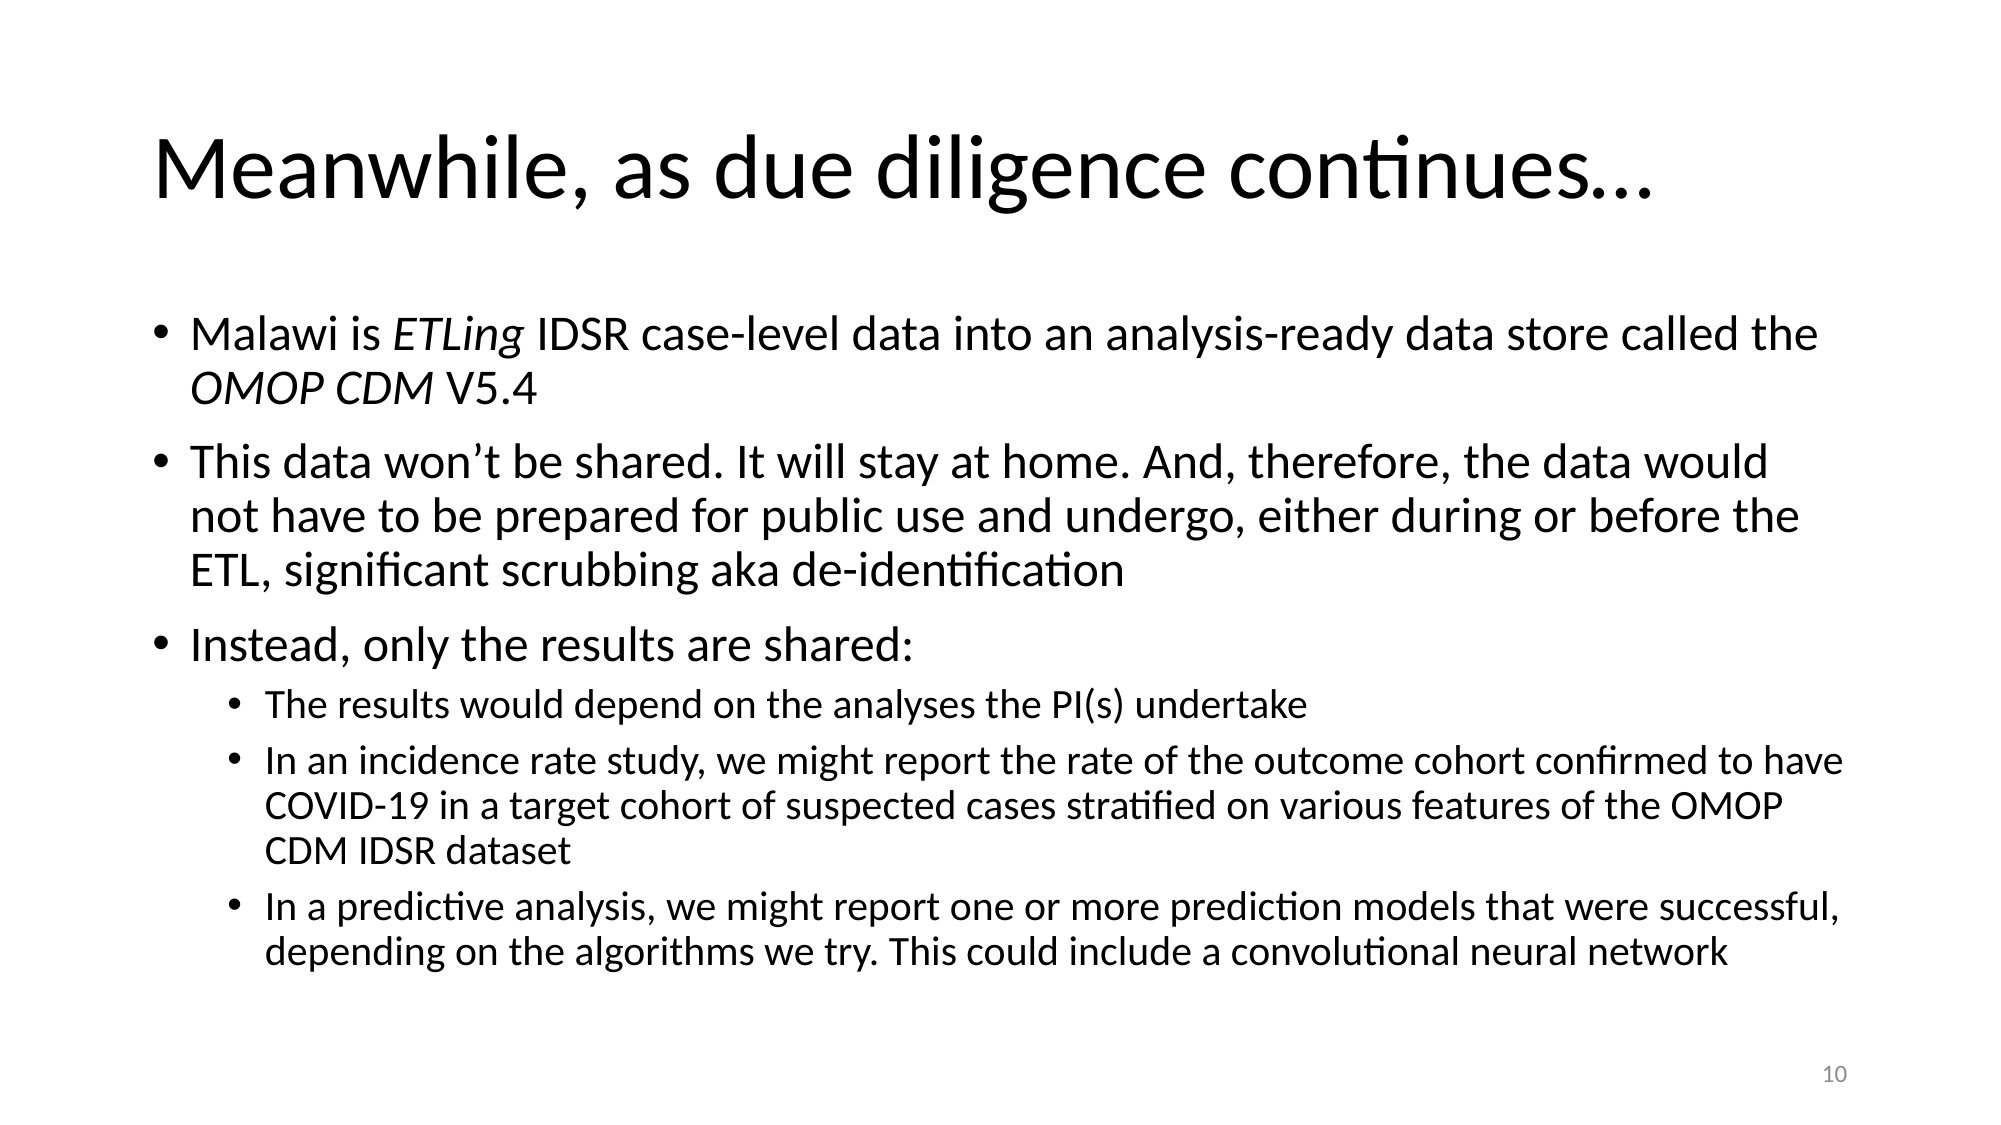

# Meanwhile, as due diligence continues…
Malawi is ETLing IDSR case-level data into an analysis-ready data store called the OMOP CDM V5.4
This data won’t be shared. It will stay at home. And, therefore, the data would not have to be prepared for public use and undergo, either during or before the ETL, significant scrubbing aka de-identification
Instead, only the results are shared:
The results would depend on the analyses the PI(s) undertake
In an incidence rate study, we might report the rate of the outcome cohort confirmed to have COVID-19 in a target cohort of suspected cases stratified on various features of the OMOP CDM IDSR dataset
In a predictive analysis, we might report one or more prediction models that were successful, depending on the algorithms we try. This could include a convolutional neural network

10